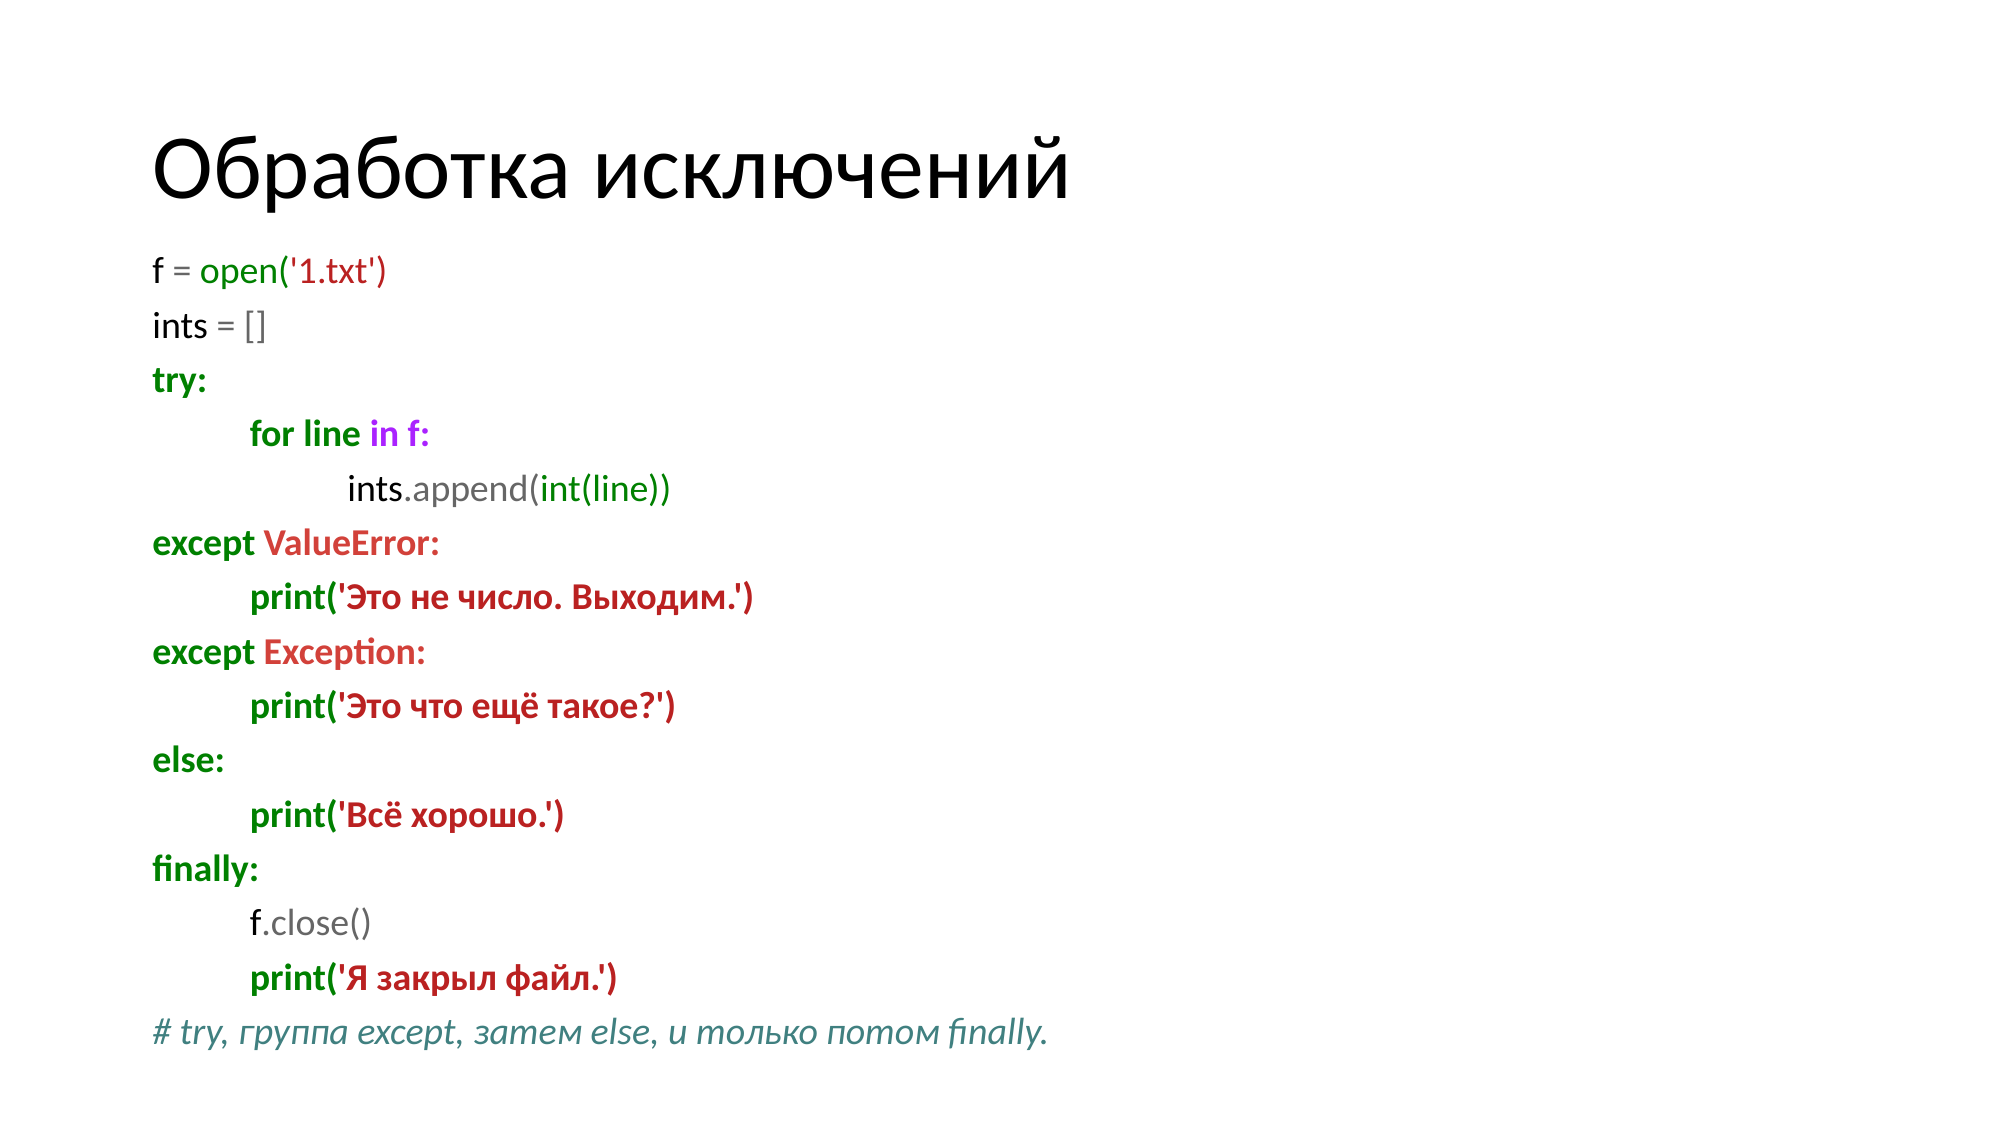

# Обработка исключений
f = open('1.txt')
ints = []
try:
	for line in f:
		ints.append(int(line))
except ValueError:
	print('Это не число. Выходим.')
except Exception:
	print('Это что ещё такое?')
else:
	print('Всё хорошо.')
finally:
	f.close()
	print('Я закрыл файл.')
# try, группа except, затем else, и только потом finally.